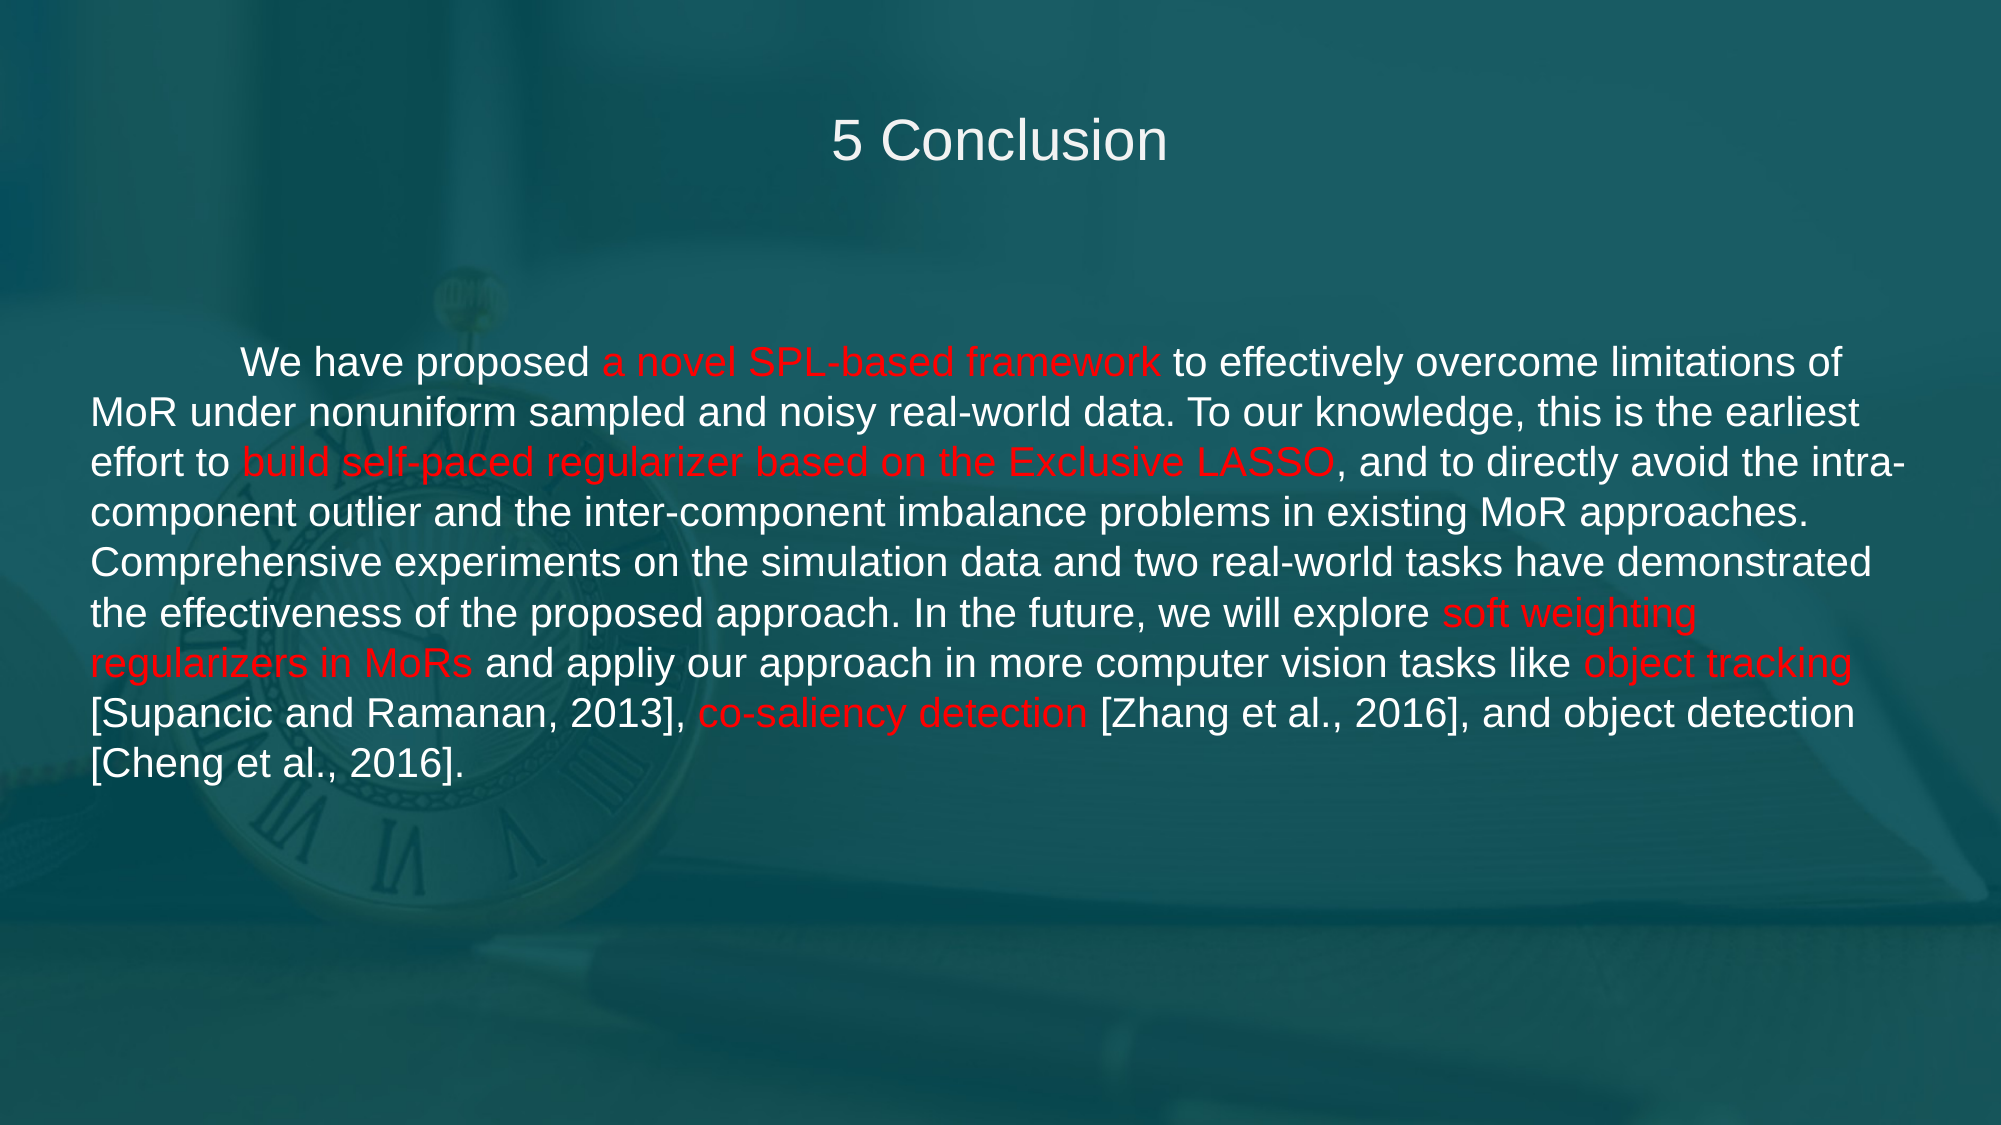

5 Conclusion
	We have proposed a novel SPL-based framework to effectively overcome limitations of MoR under nonuniform sampled and noisy real-world data. To our knowledge, this is the earliest effort to build self-paced regularizer based on the Exclusive LASSO, and to directly avoid the intra-component outlier and the inter-component imbalance problems in existing MoR approaches. Comprehensive experiments on the simulation data and two real-world tasks have demonstrated the effectiveness of the proposed approach. In the future, we will explore soft weighting regularizers in MoRs and appliy our approach in more computer vision tasks like object tracking [Supancic and Ramanan, 2013], co-saliency detection [Zhang et al., 2016], and object detection [Cheng et al., 2016].